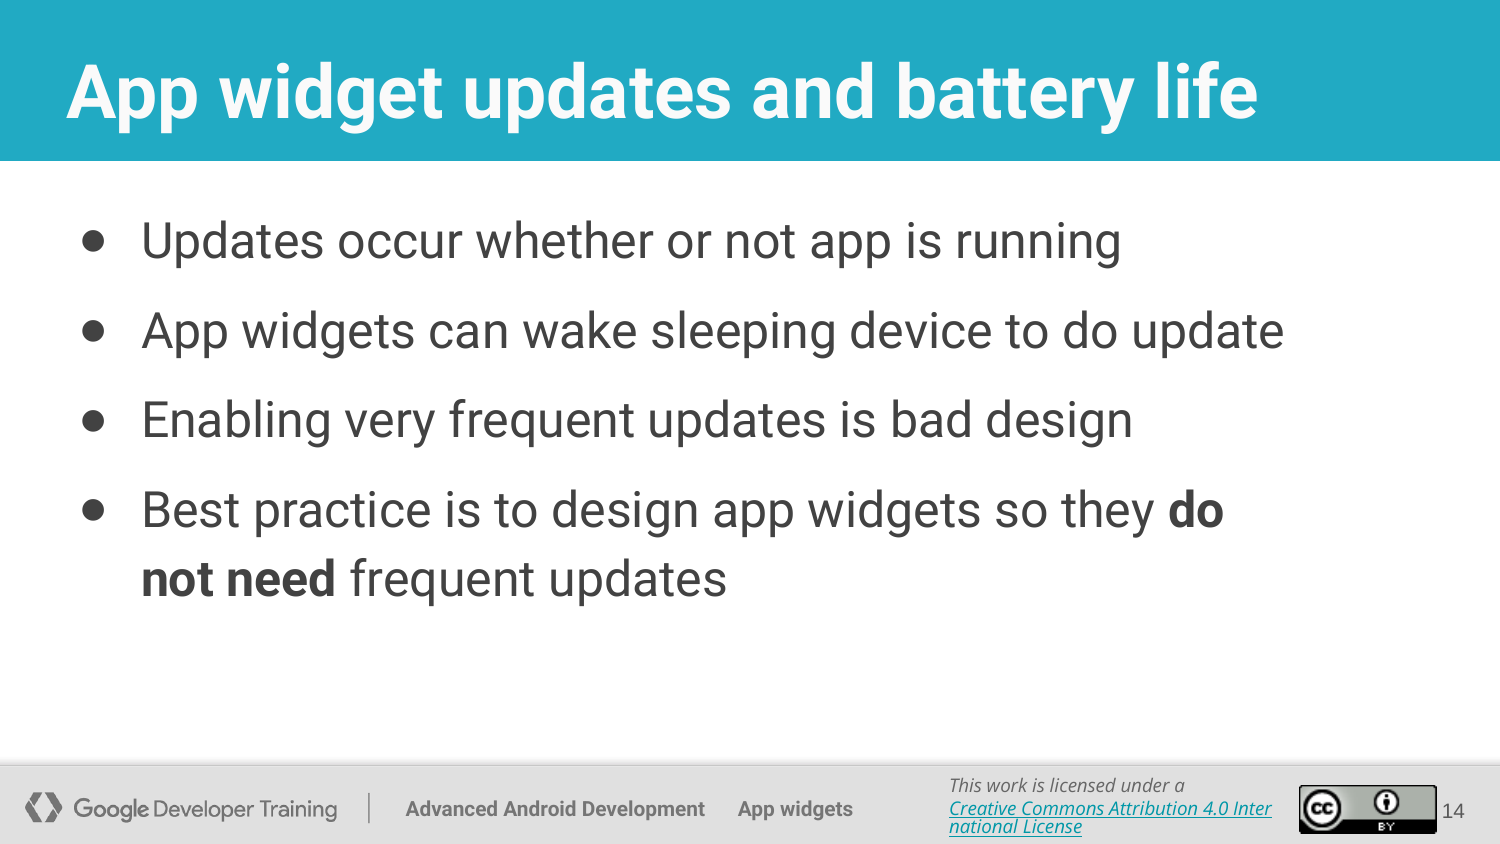

# App widget updates and battery life
Updates occur whether or not app is running
App widgets can wake sleeping device to do update
Enabling very frequent updates is bad design
Best practice is to design app widgets so they do not need frequent updates
14